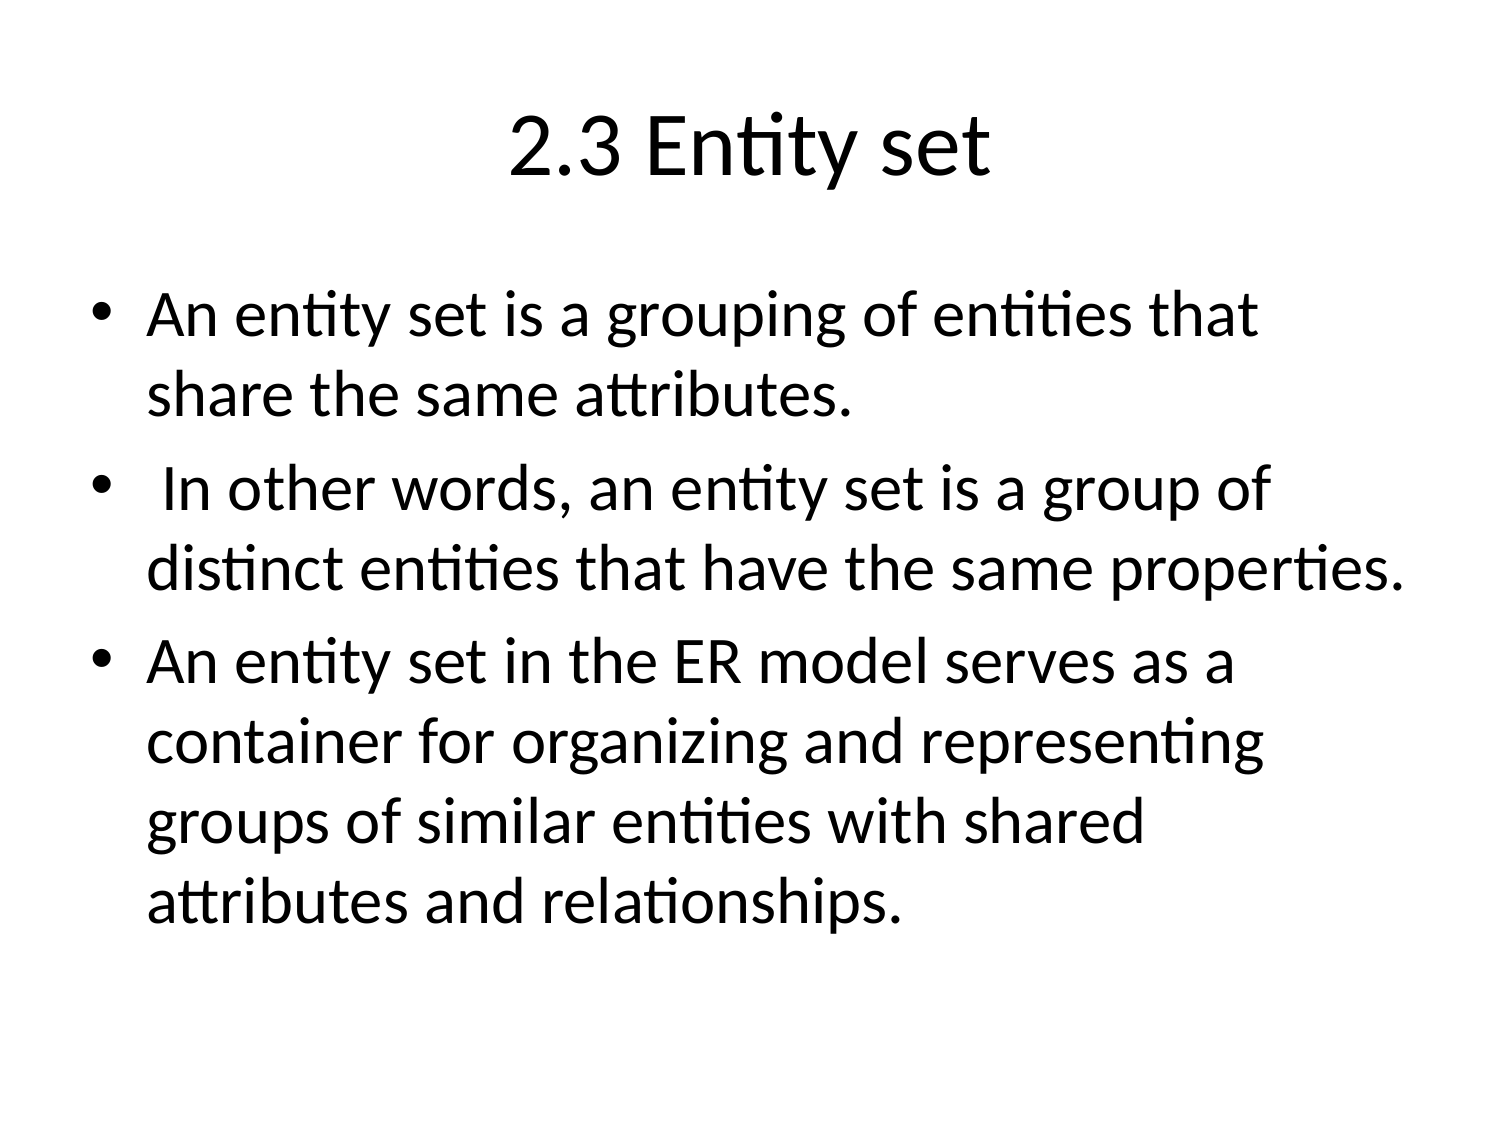

# 2.3 Entity set
An entity set is a grouping of entities that share the same attributes.
 In other words, an entity set is a group of distinct entities that have the same properties.
An entity set in the ER model serves as a container for organizing and representing groups of similar entities with shared attributes and relationships.